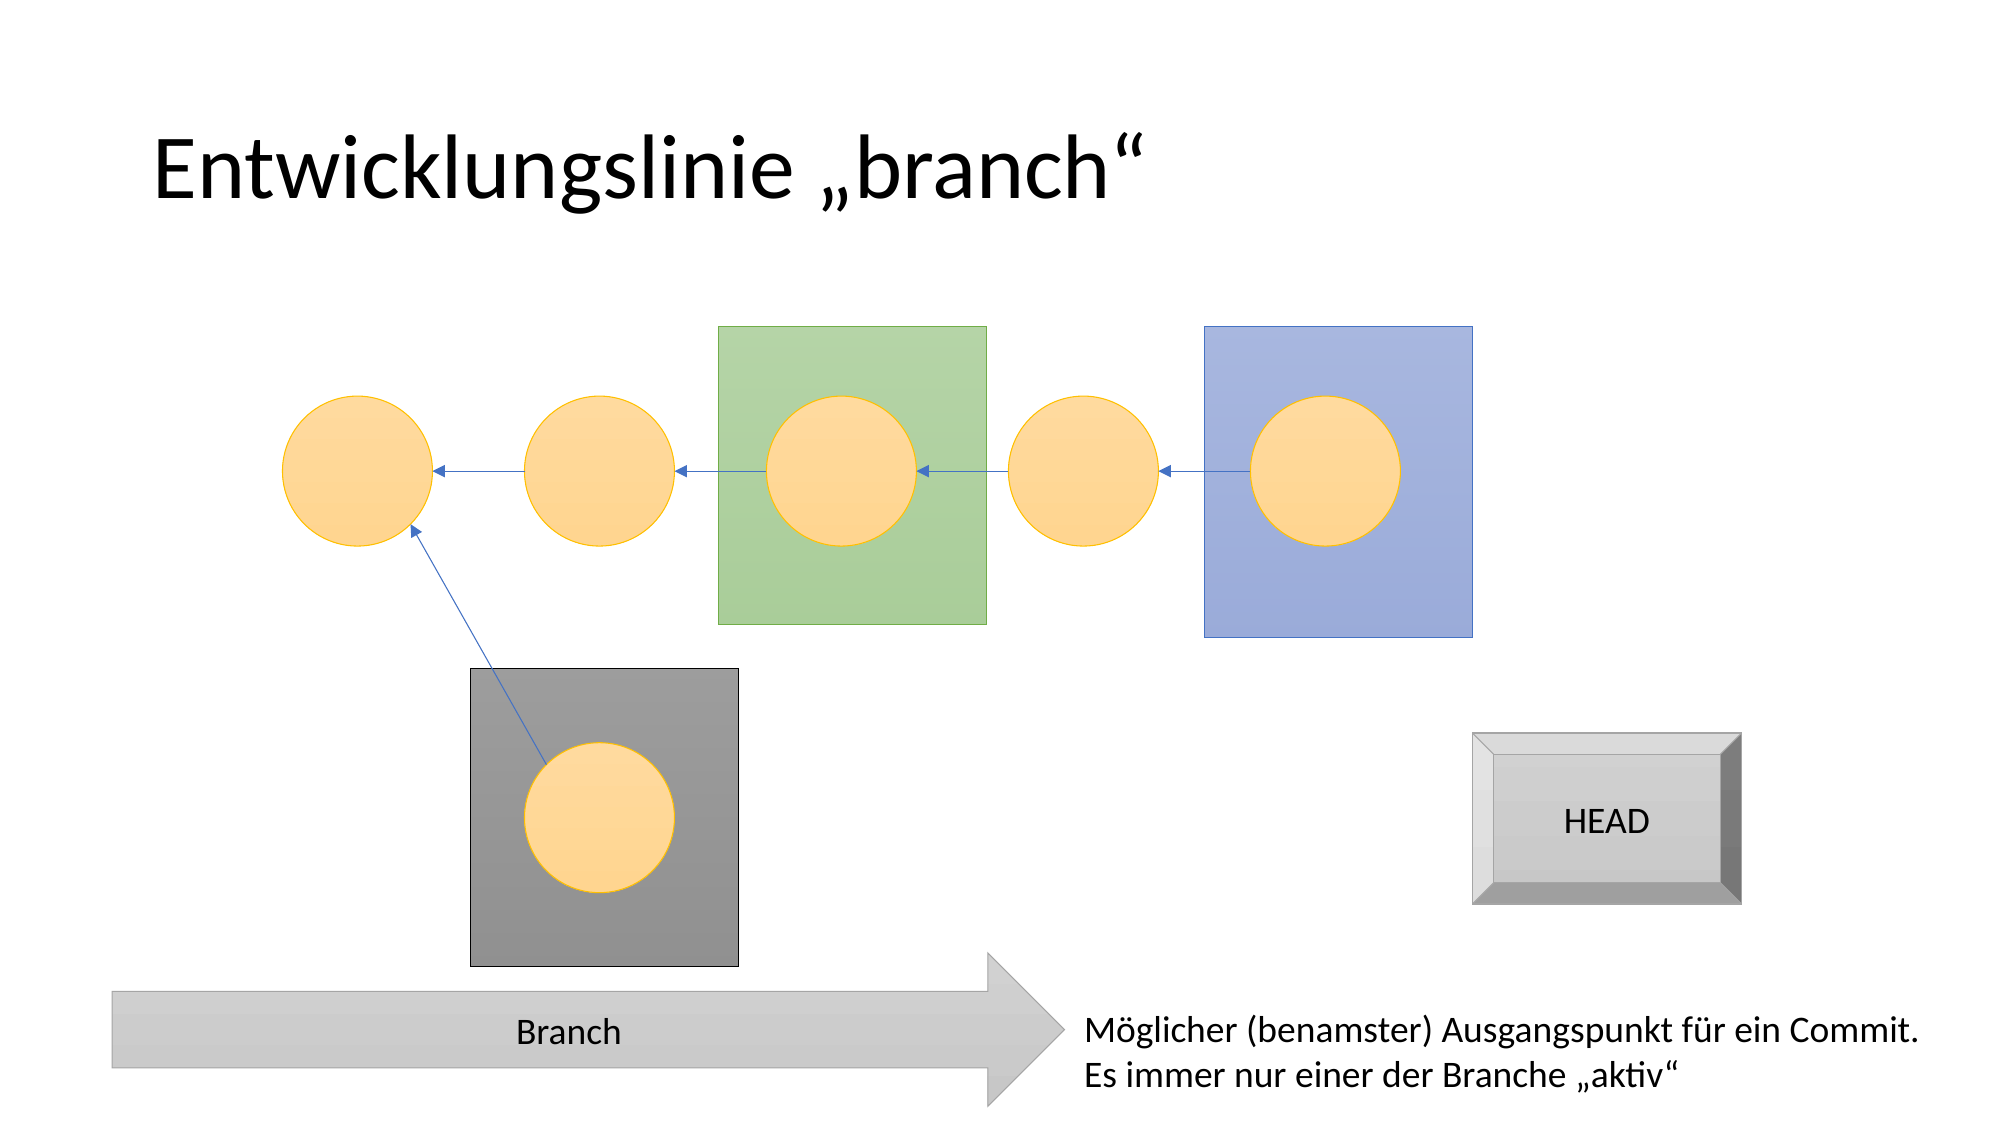

# Entwicklungslinie „branch“

HEAD

Branch
Möglicher (benamster) Ausgangspunkt für ein Commit.
Es immer nur einer der Branche „aktiv“